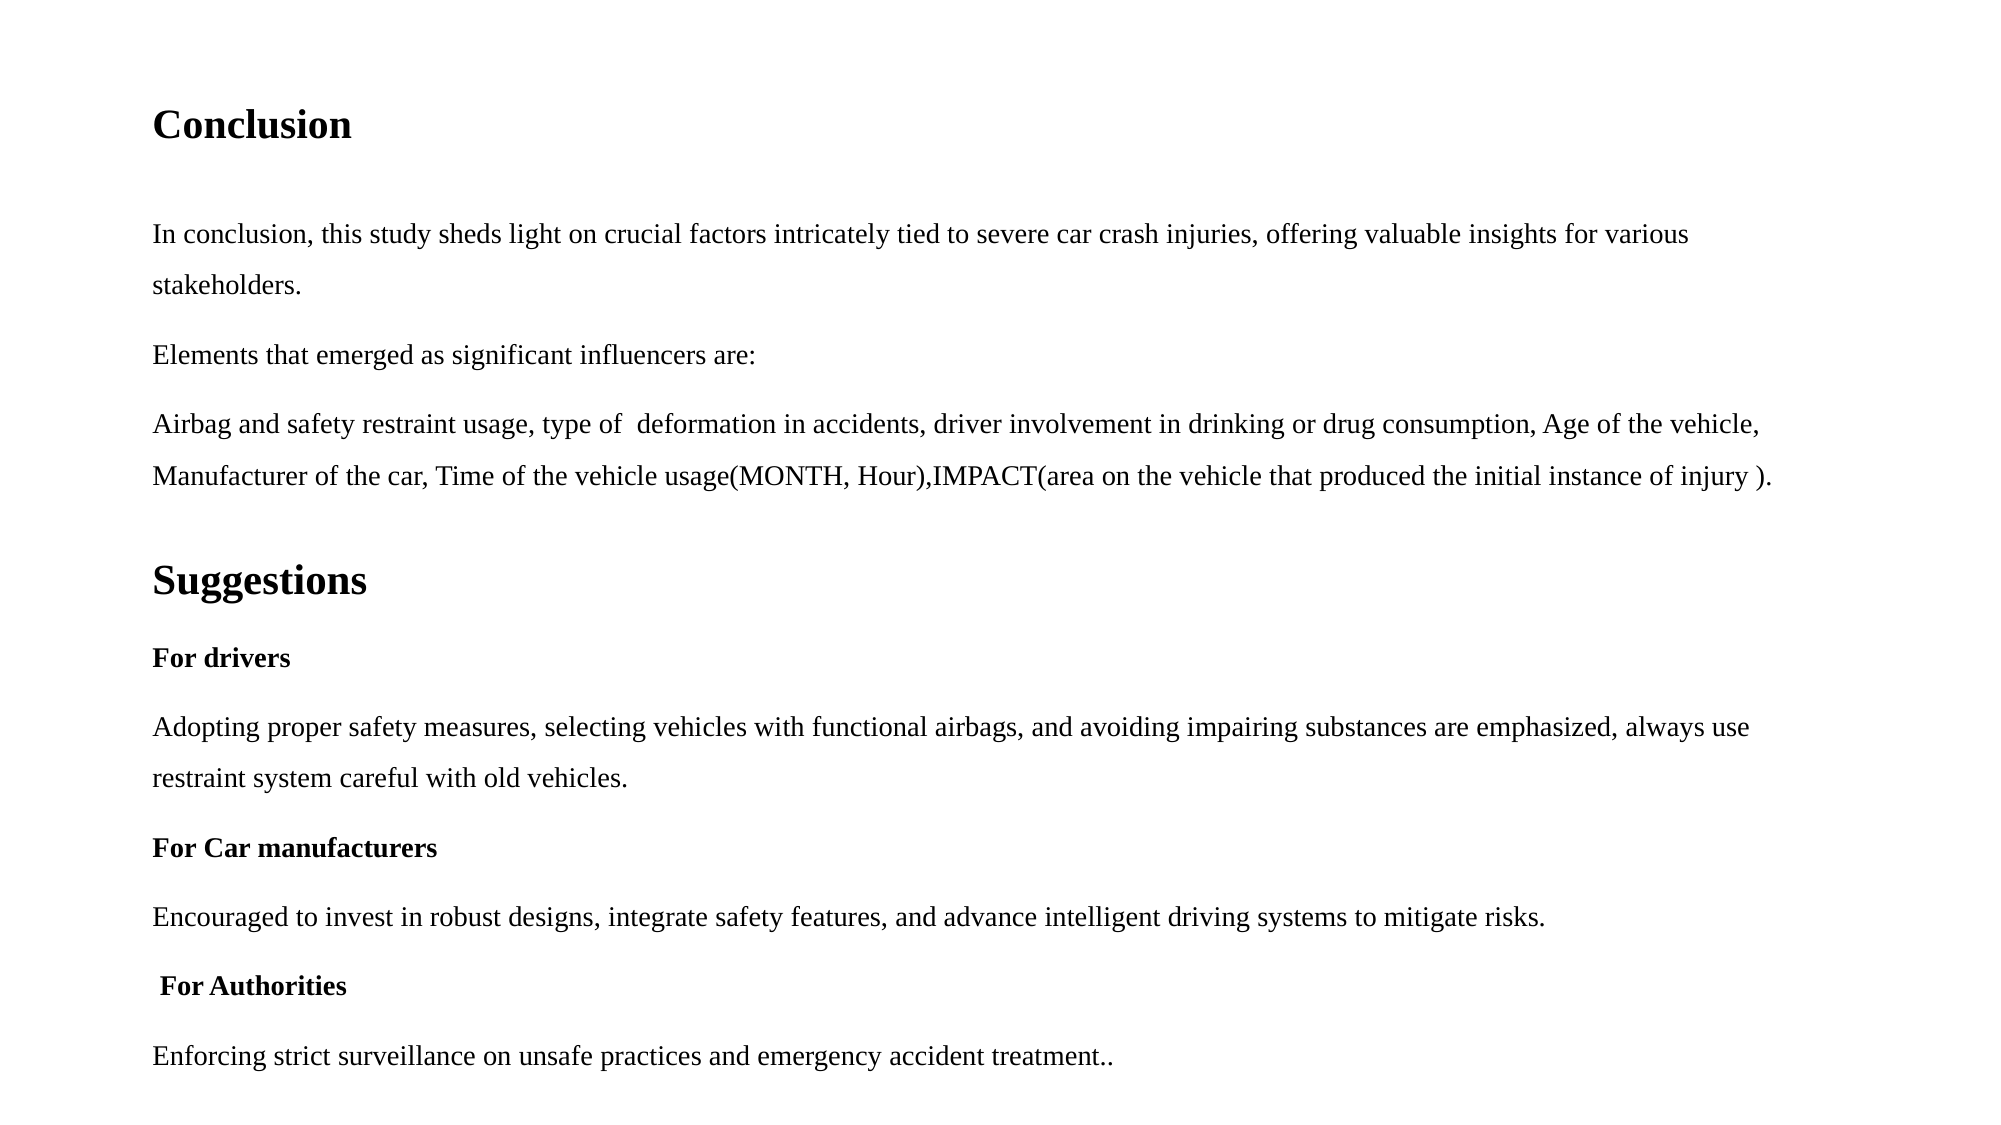

# Conclusion
In conclusion, this study sheds light on crucial factors intricately tied to severe car crash injuries, offering valuable insights for various stakeholders.
Elements that emerged as significant influencers are:
Airbag and safety restraint usage, type of  deformation in accidents, driver involvement in drinking or drug consumption, Age of the vehicle, Manufacturer of the car, Time of the vehicle usage(MONTH, Hour),IMPACT(area on the vehicle that produced the initial instance of injury ).

Suggestions
For drivers
Adopting proper safety measures, selecting vehicles with functional airbags, and avoiding impairing substances are emphasized, always use restraint system careful with old vehicles.
For Car manufacturers
Encouraged to invest in robust designs, integrate safety features, and advance intelligent driving systems to mitigate risks.
 For Authorities
Enforcing strict surveillance on unsafe practices and emergency accident treatment..